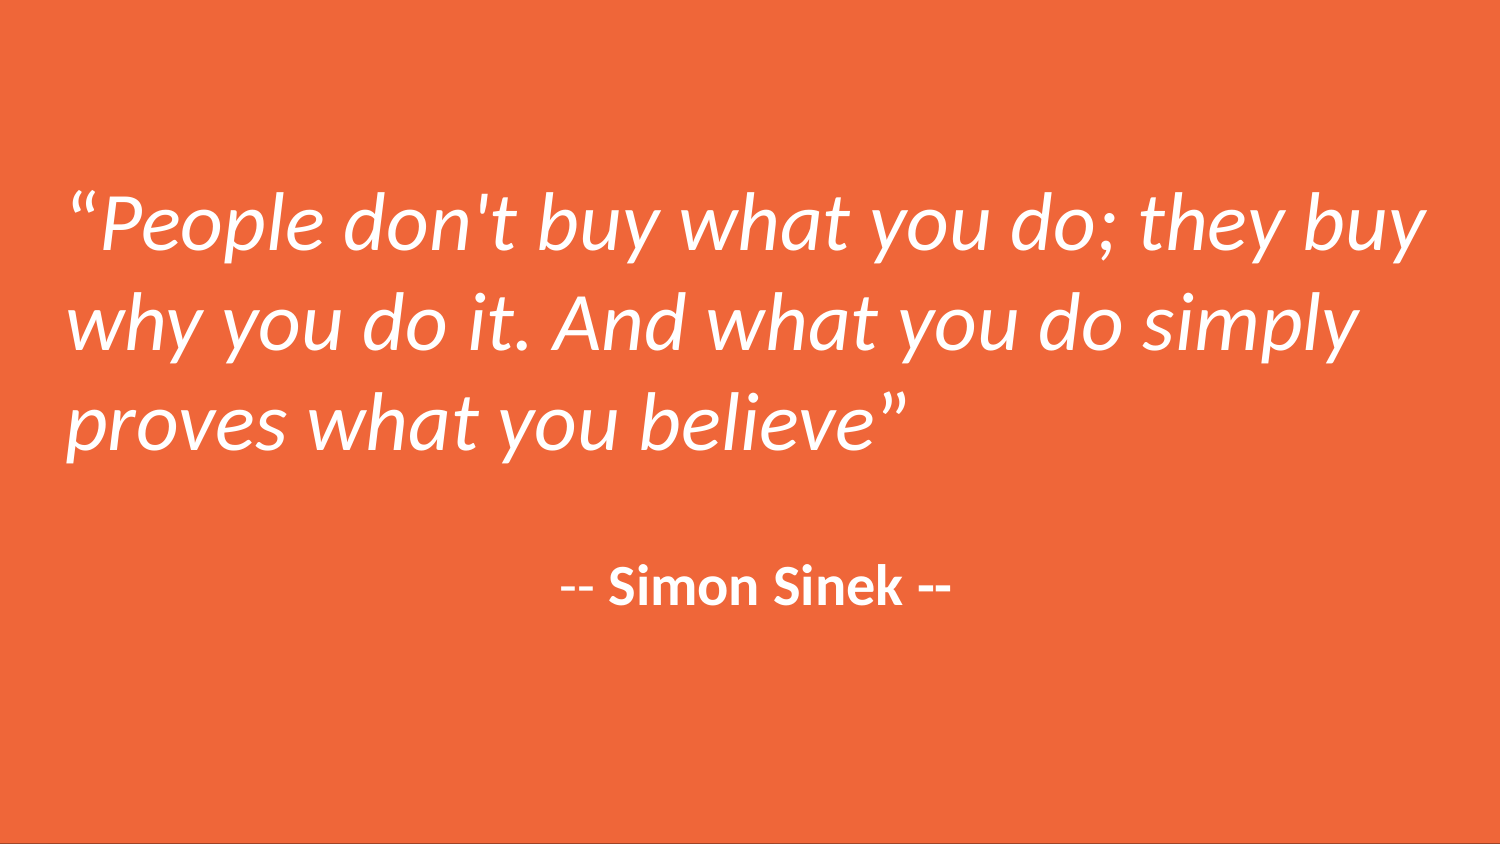

P
“People don't buy what you do; they buy why you do it. And what you do simply proves what you believe”

-- Simon Sinek --